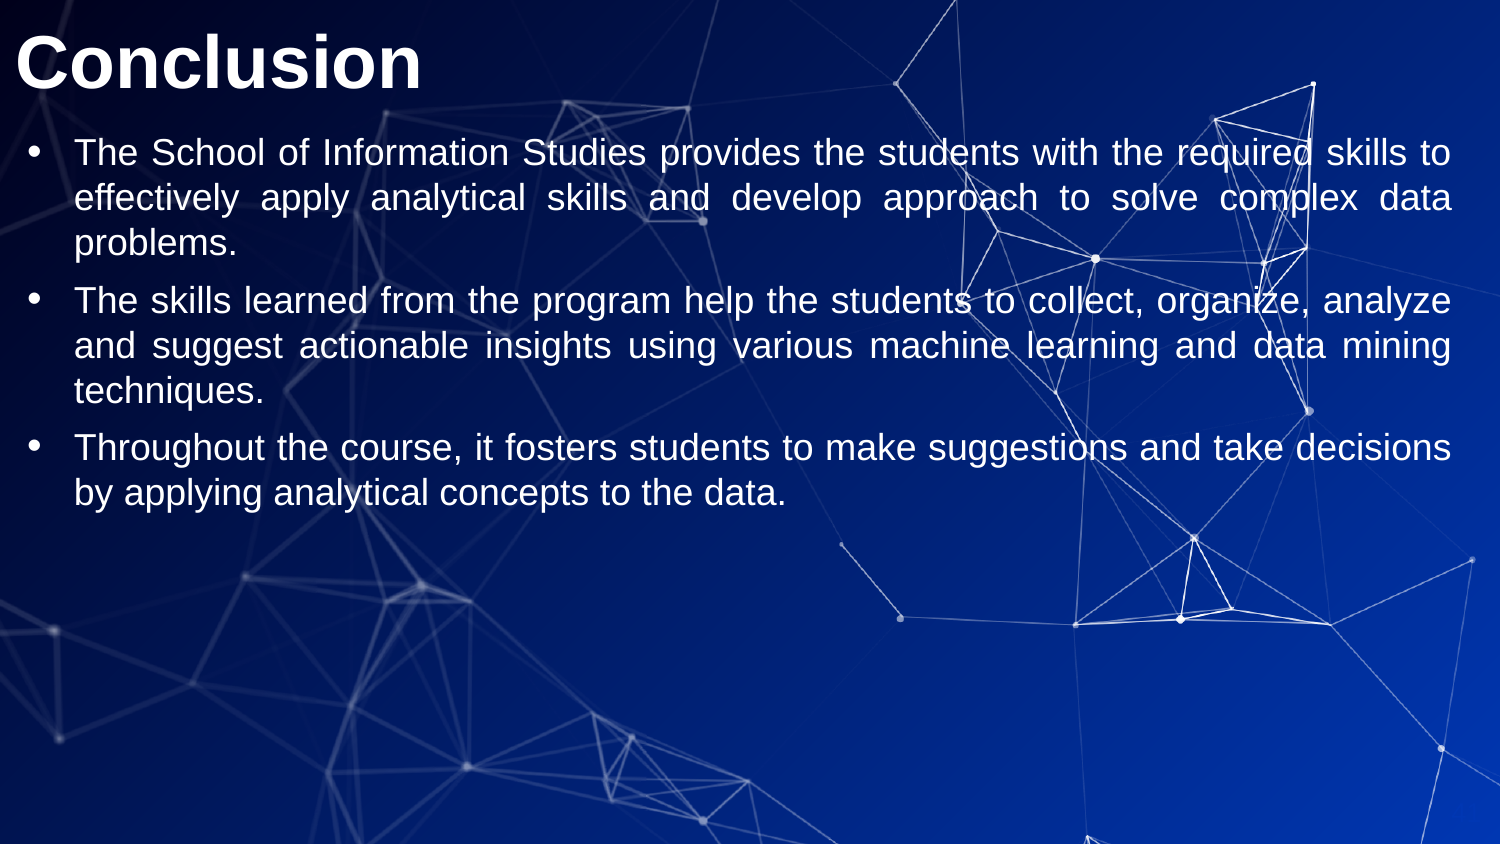

# Conclusion
The School of Information Studies provides the students with the required skills to effectively apply analytical skills and develop approach to solve complex data problems.
The skills learned from the program help the students to collect, organize, analyze and suggest actionable insights using various machine learning and data mining techniques.
Throughout the course, it fosters students to make suggestions and take decisions by applying analytical concepts to the data.
41